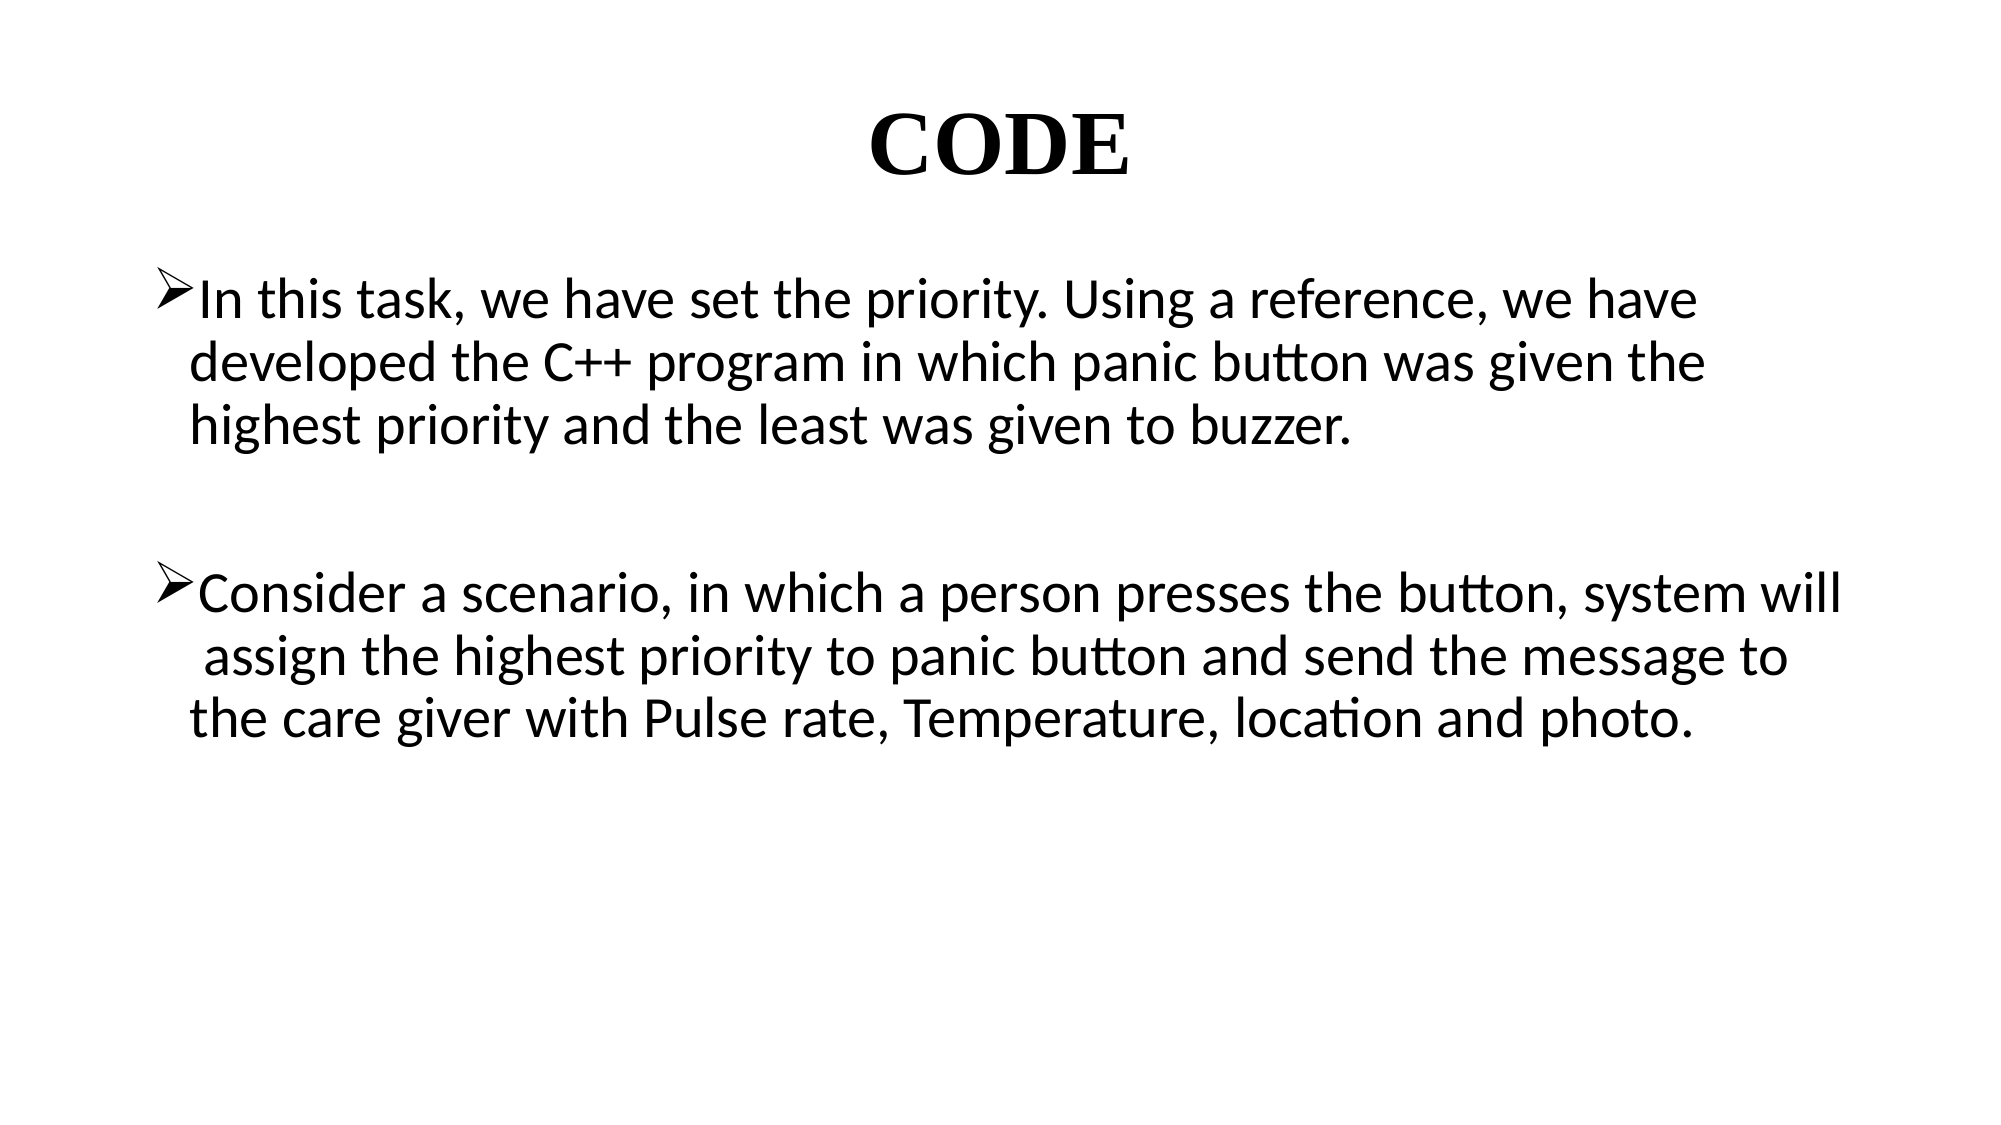

# CODE
In this task, we have set the priority. Using a reference, we have developed the C++ program in which panic button was given the highest priority and the least was given to buzzer.

Consider a scenario, in which a person presses the button, system will  assign the highest priority to panic button and send the message to the care giver with Pulse rate, Temperature, location and photo.